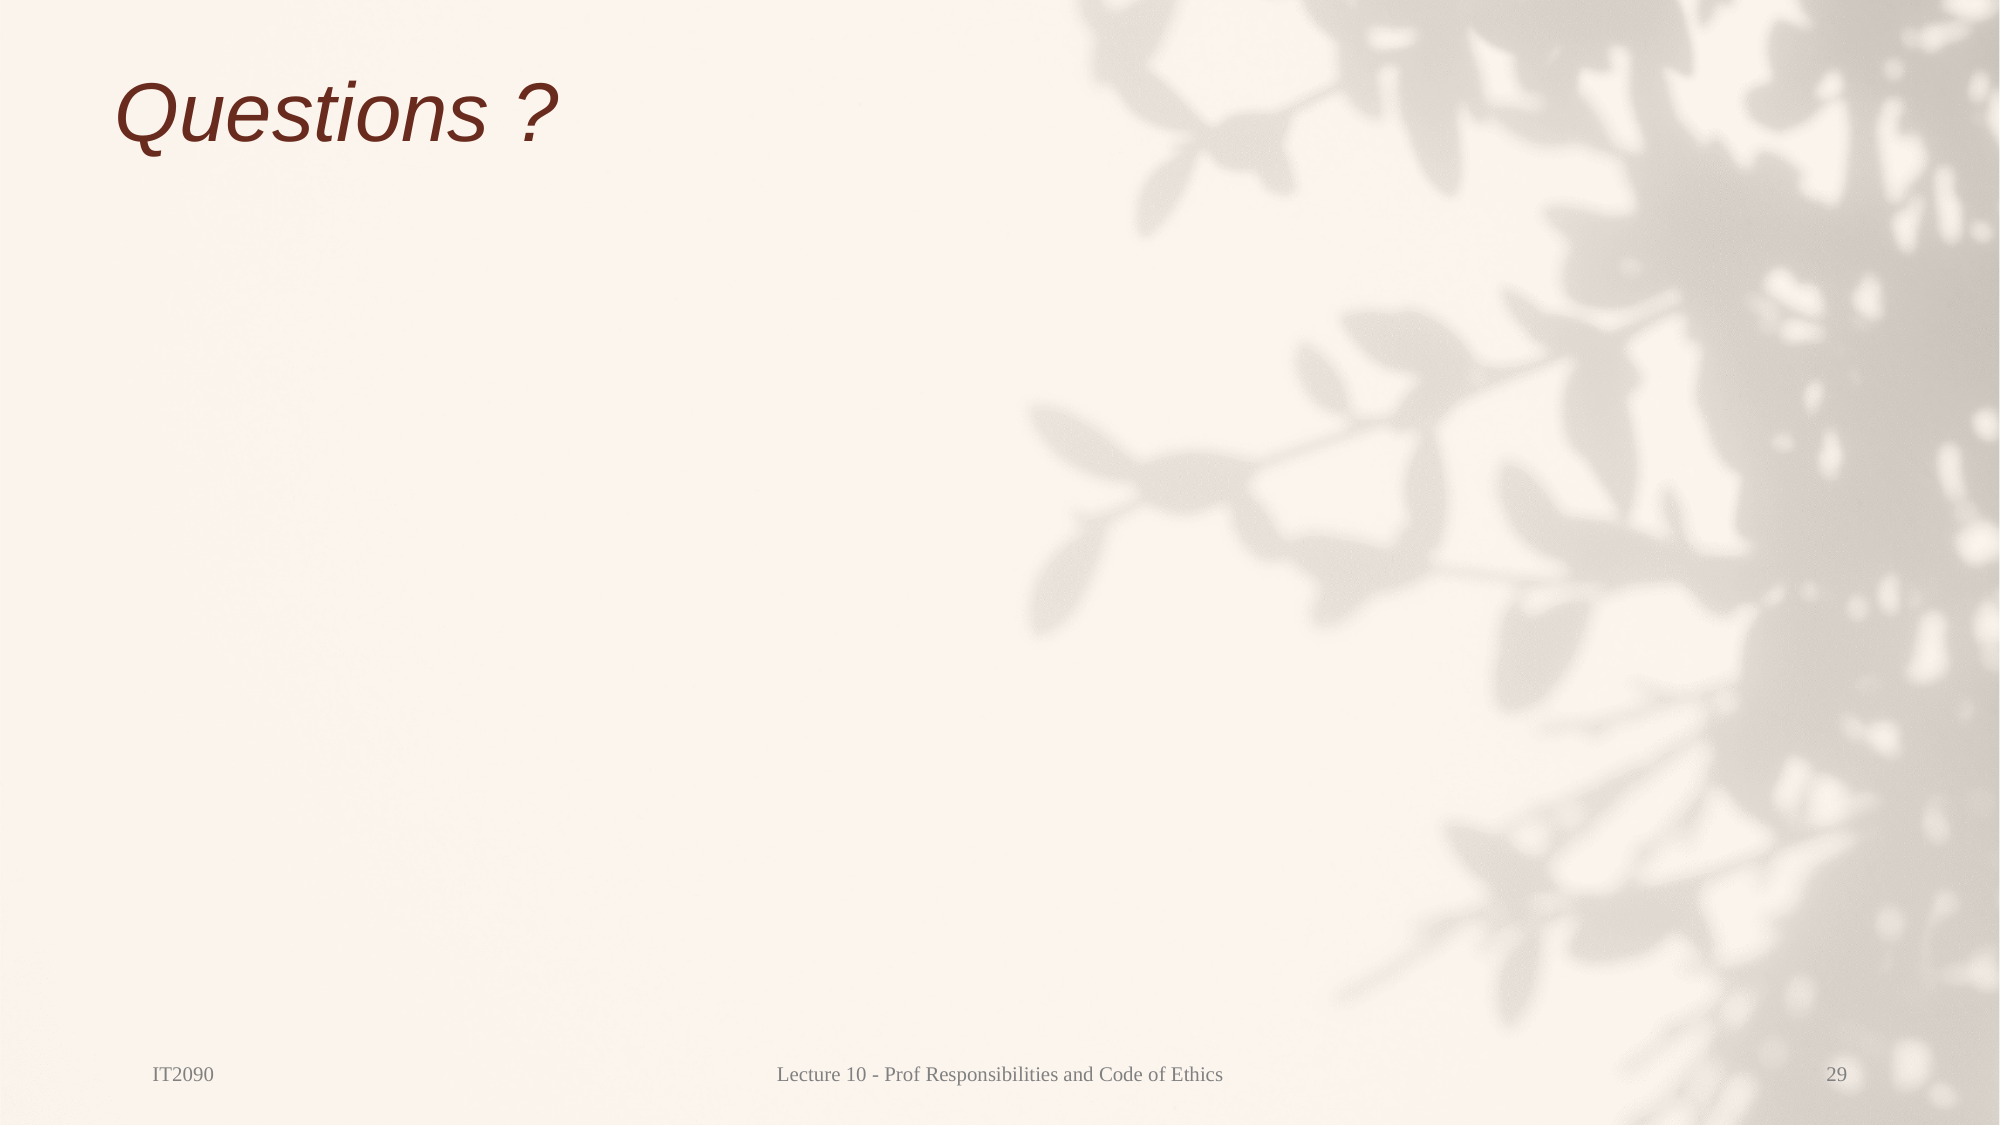

# Questions ?
IT2090
Lecture 10 - Prof Responsibilities and Code of Ethics
29